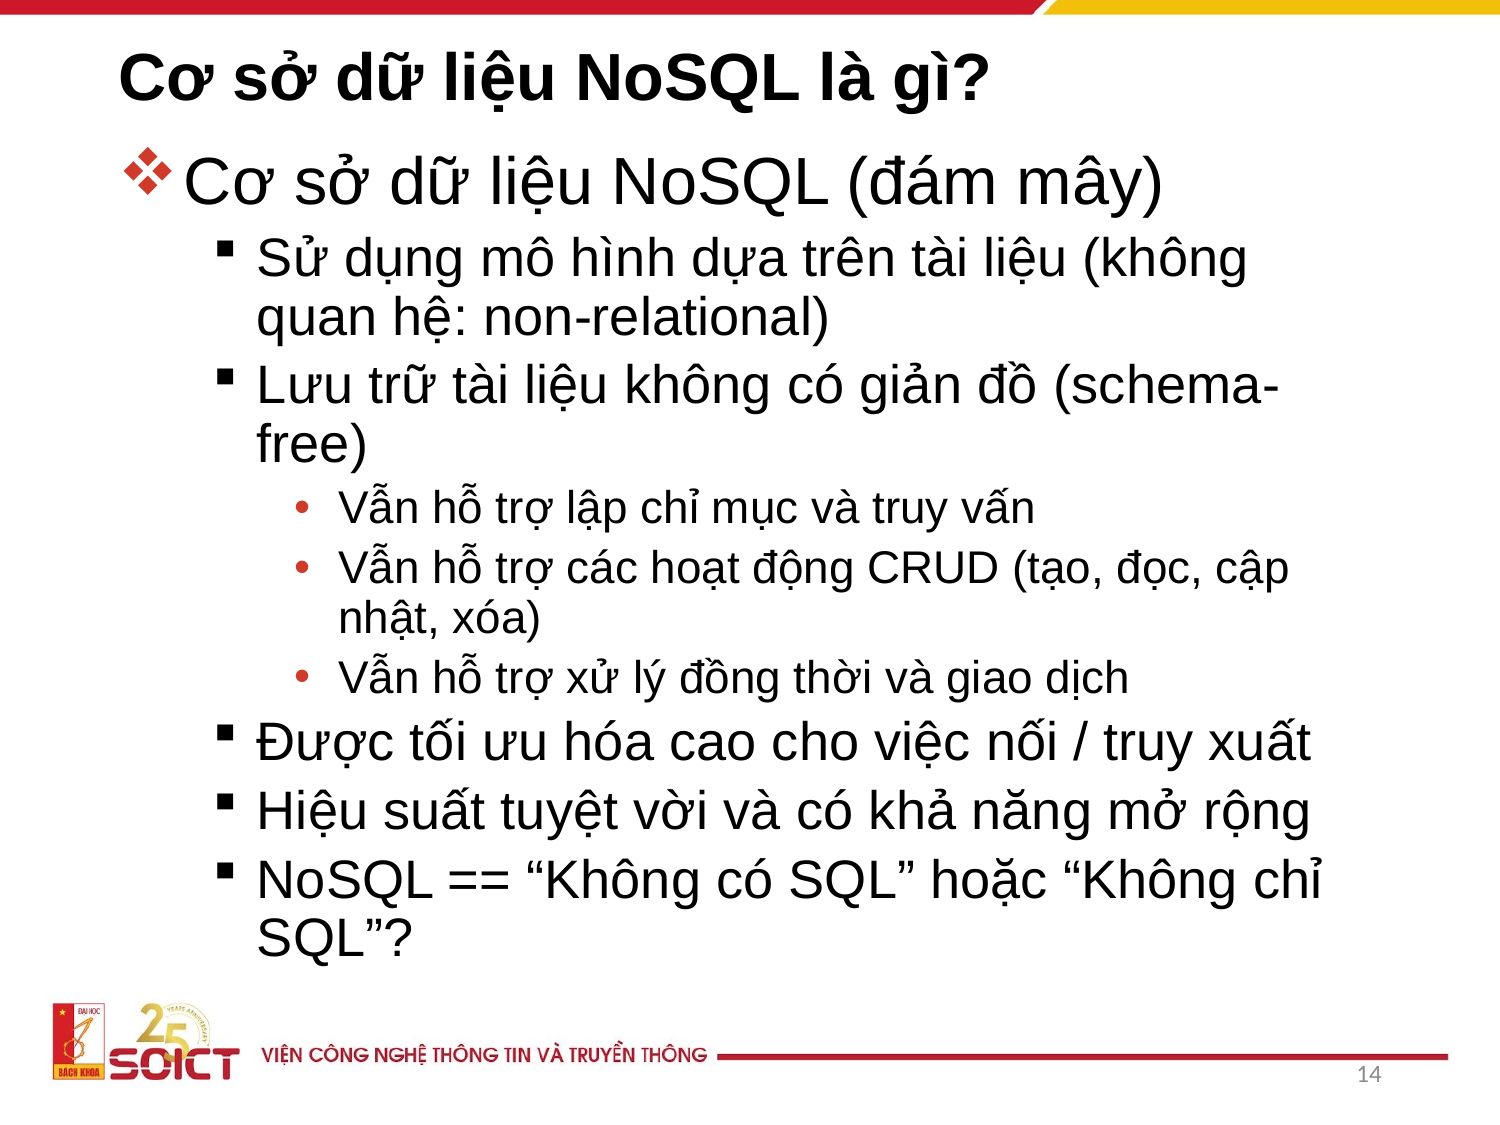

# Cơ sở dữ liệu NoSQL là gì?
Cơ sở dữ liệu NoSQL (đám mây)
Sử dụng mô hình dựa trên tài liệu (không quan hệ: non-relational)
Lưu trữ tài liệu không có giản đồ (schema-free)
Vẫn hỗ trợ lập chỉ mục và truy vấn
Vẫn hỗ trợ các hoạt động CRUD (tạo, đọc, cập nhật, xóa)
Vẫn hỗ trợ xử lý đồng thời và giao dịch
Được tối ưu hóa cao cho việc nối / truy xuất
Hiệu suất tuyệt vời và có khả năng mở rộng
NoSQL == “Không có SQL” hoặc “Không chỉ SQL”?
14